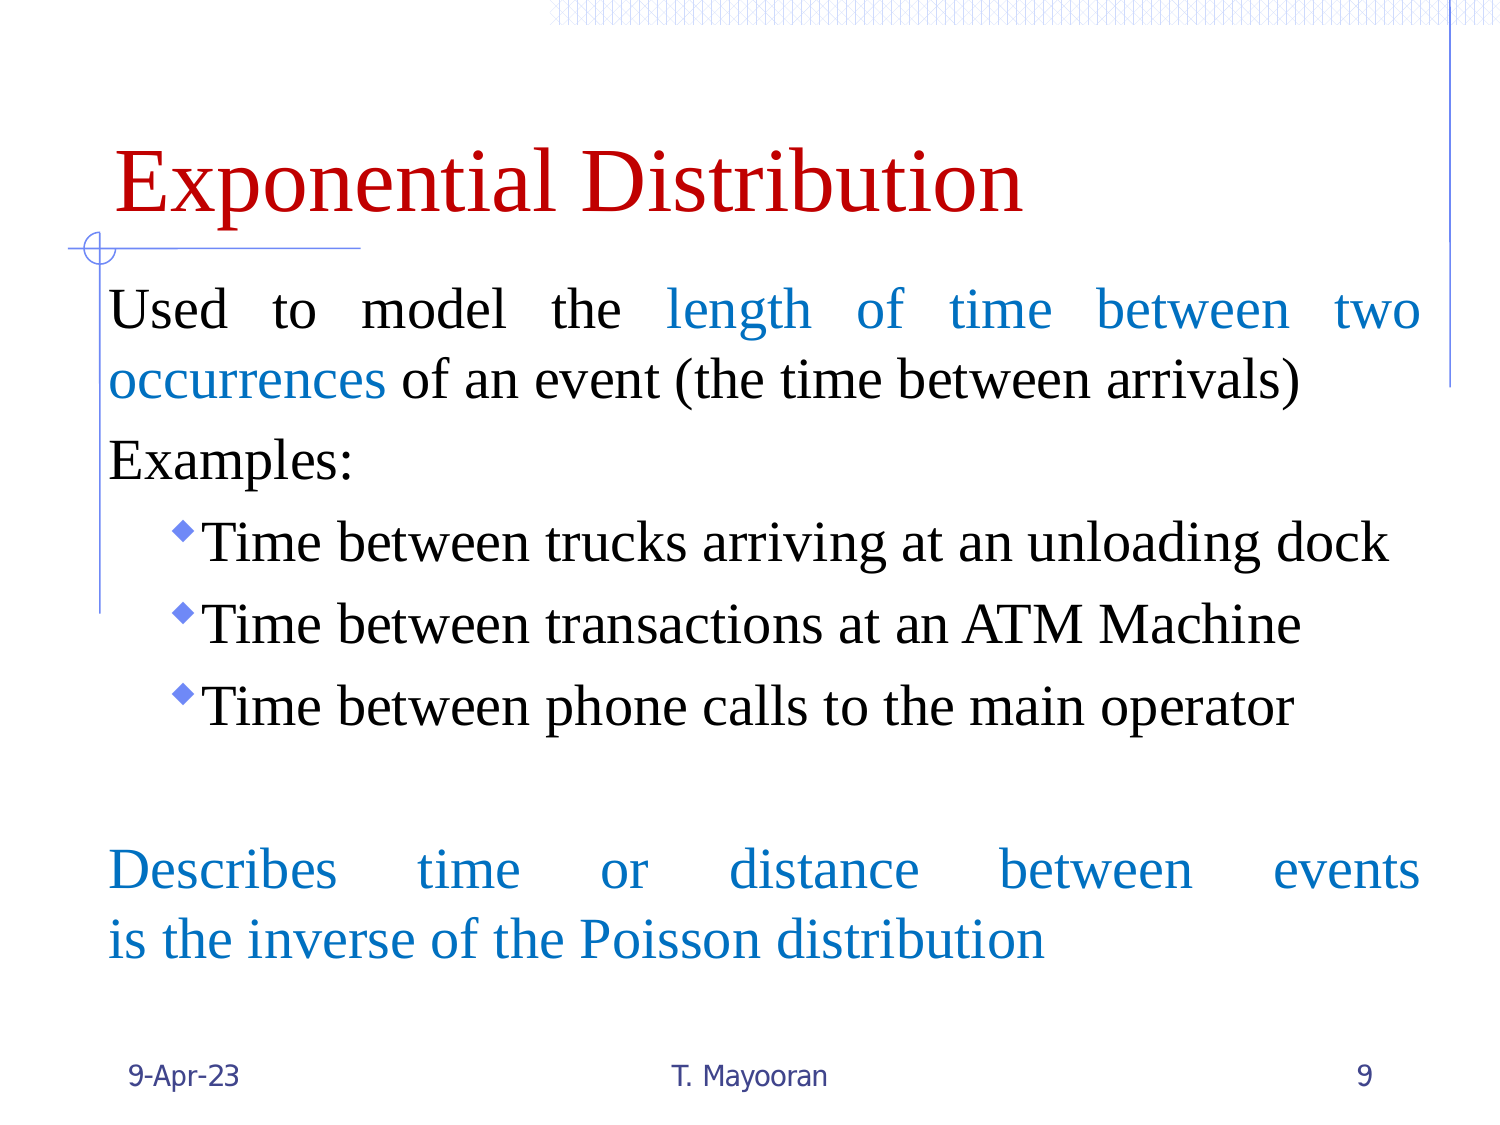

# Exponential Distribution
Used to model the length of time between two occurrences of an event (the time between arrivals)
Examples:
Time between trucks arriving at an unloading dock
Time between transactions at an ATM Machine
Time between phone calls to the main operator

Describes time or distance between events
is the inverse of the Poisson distribution

9-Apr-23
T. Mayooran
9